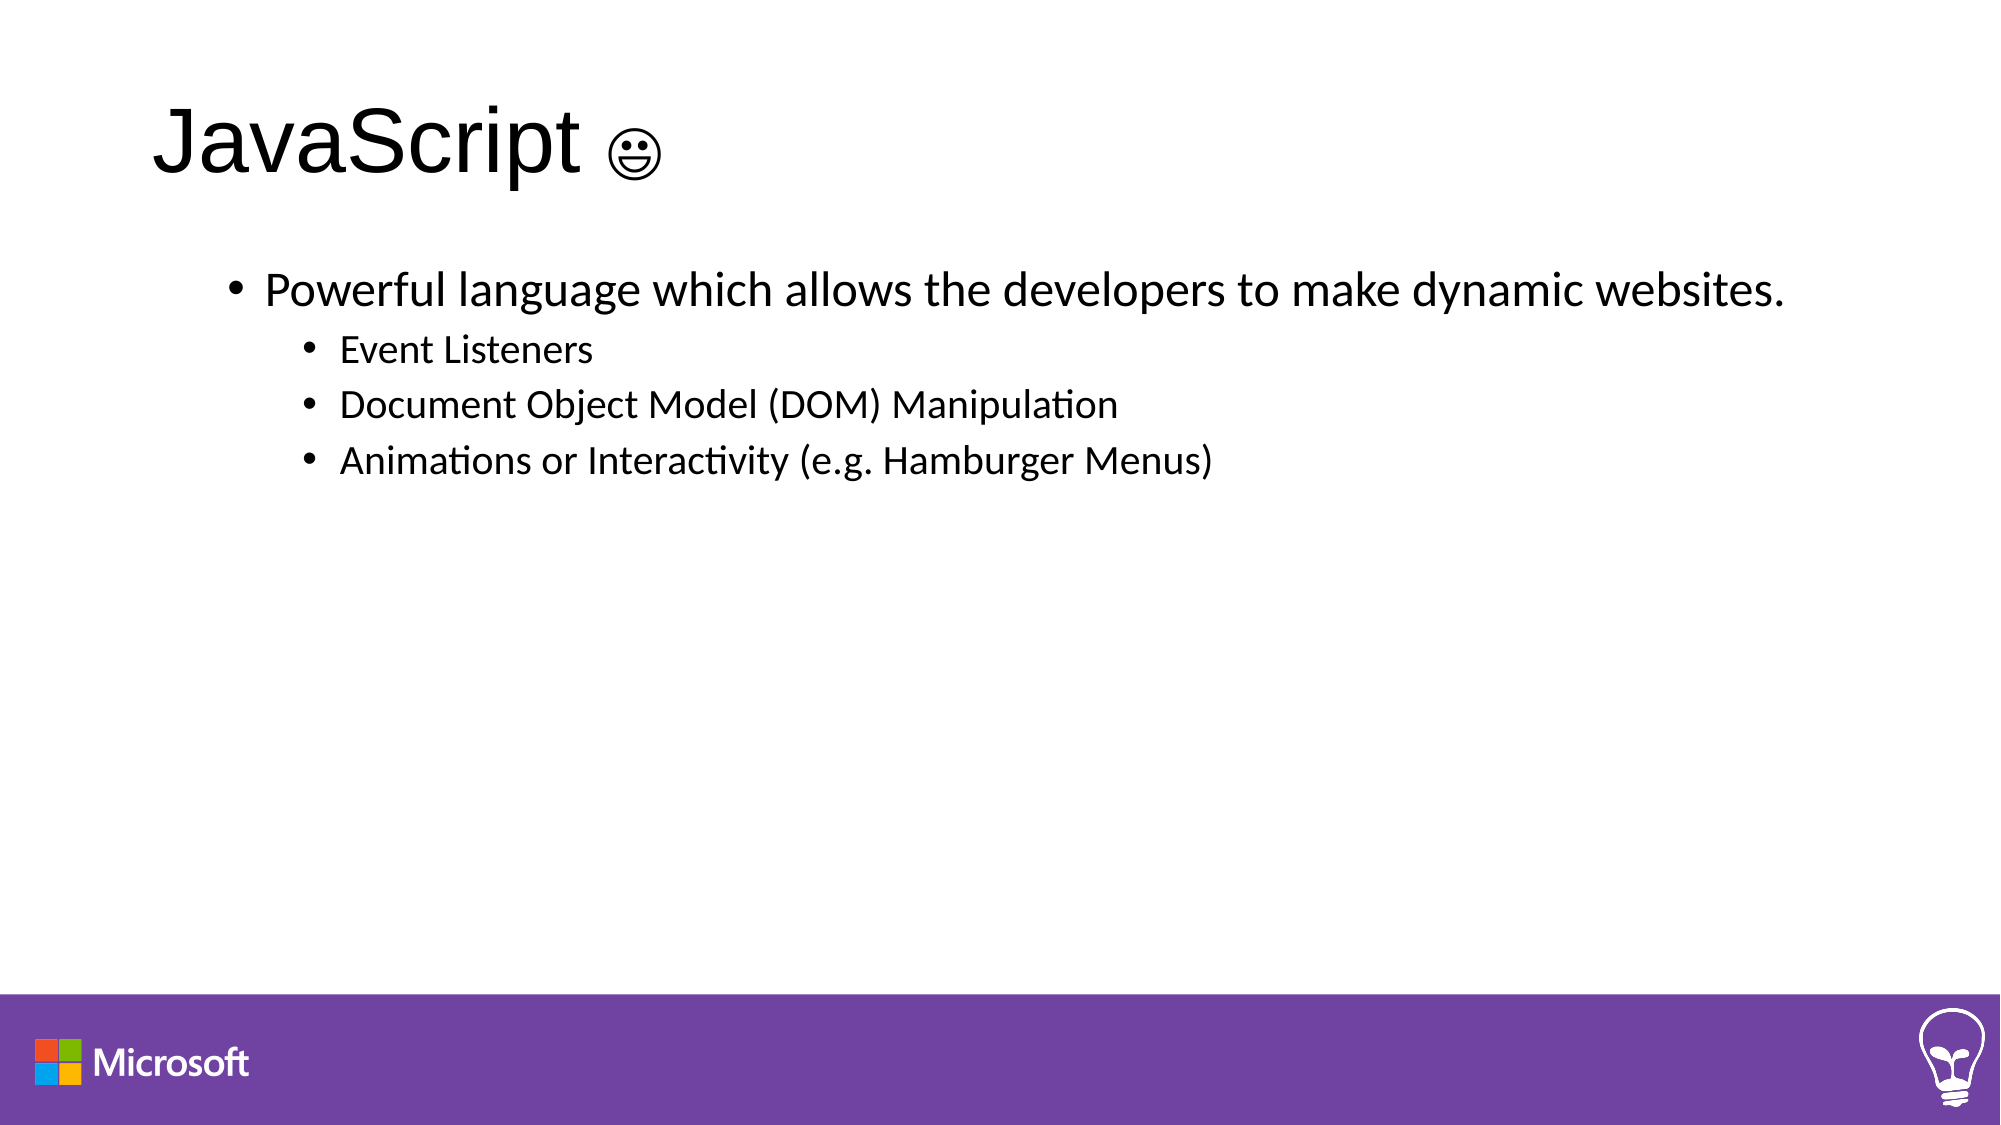

# JavaScript 😃
Powerful language which allows the developers to make dynamic websites.
Event Listeners
Document Object Model (DOM) Manipulation
Animations or Interactivity (e.g. Hamburger Menus)